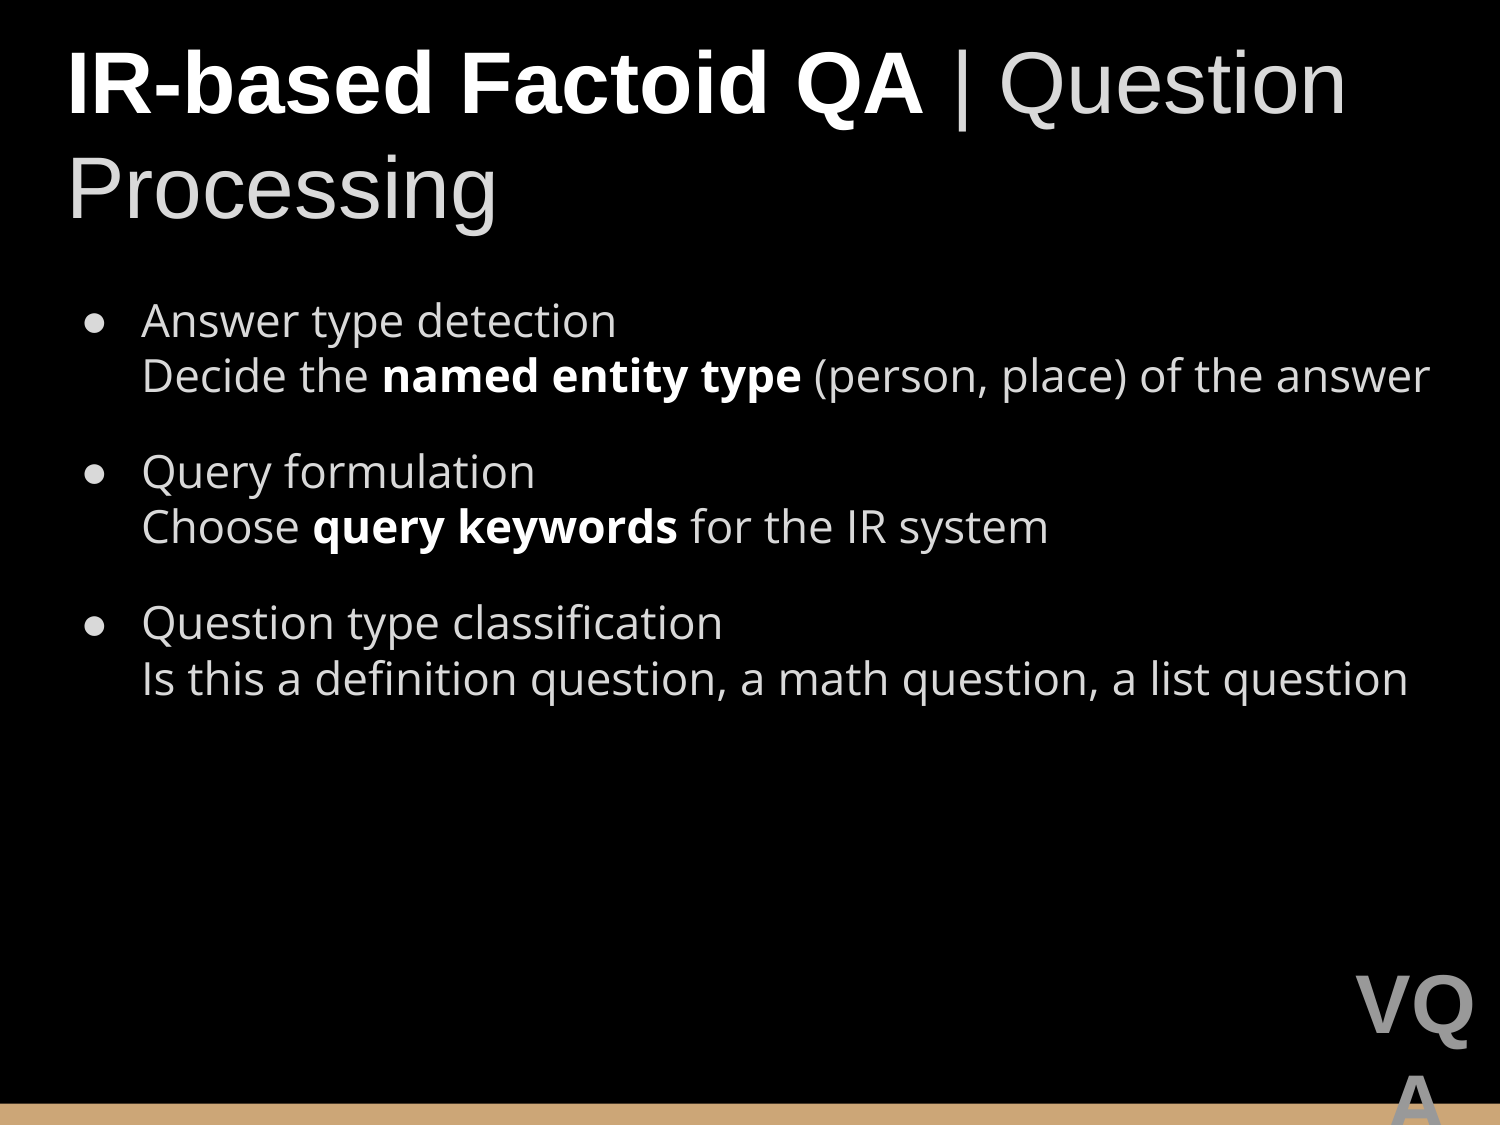

IR-based Factoid QA | Question Processing
Answer type detection
Decide the named entity type (person, place) of the answer
Query formulation
Choose query keywords for the IR system
Question type classification
Is this a definition question, a math question, a list question
VQA